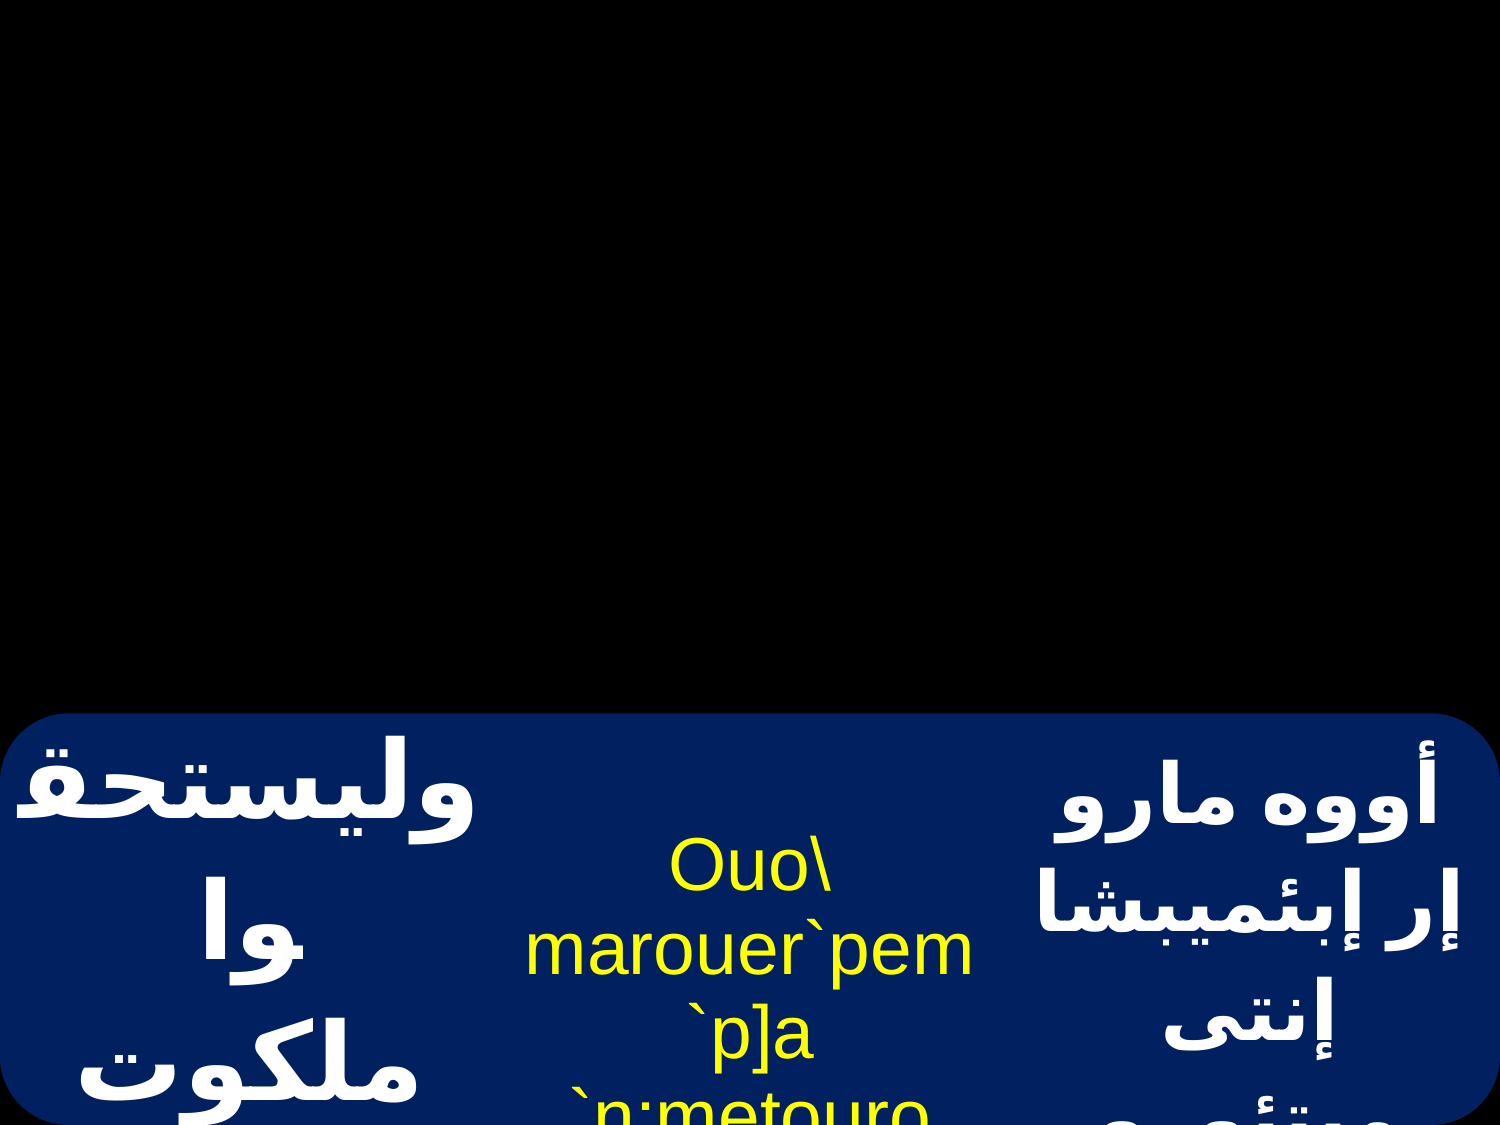

| وليستحقوا ملكوت السموات | Ouo\ marouer`pem`p]a `n;metouro `nte nivhou`i | أووه مارو إر إبئميبشا إنتى ميتئورو إنتى نيفيؤوى |
| --- | --- | --- |